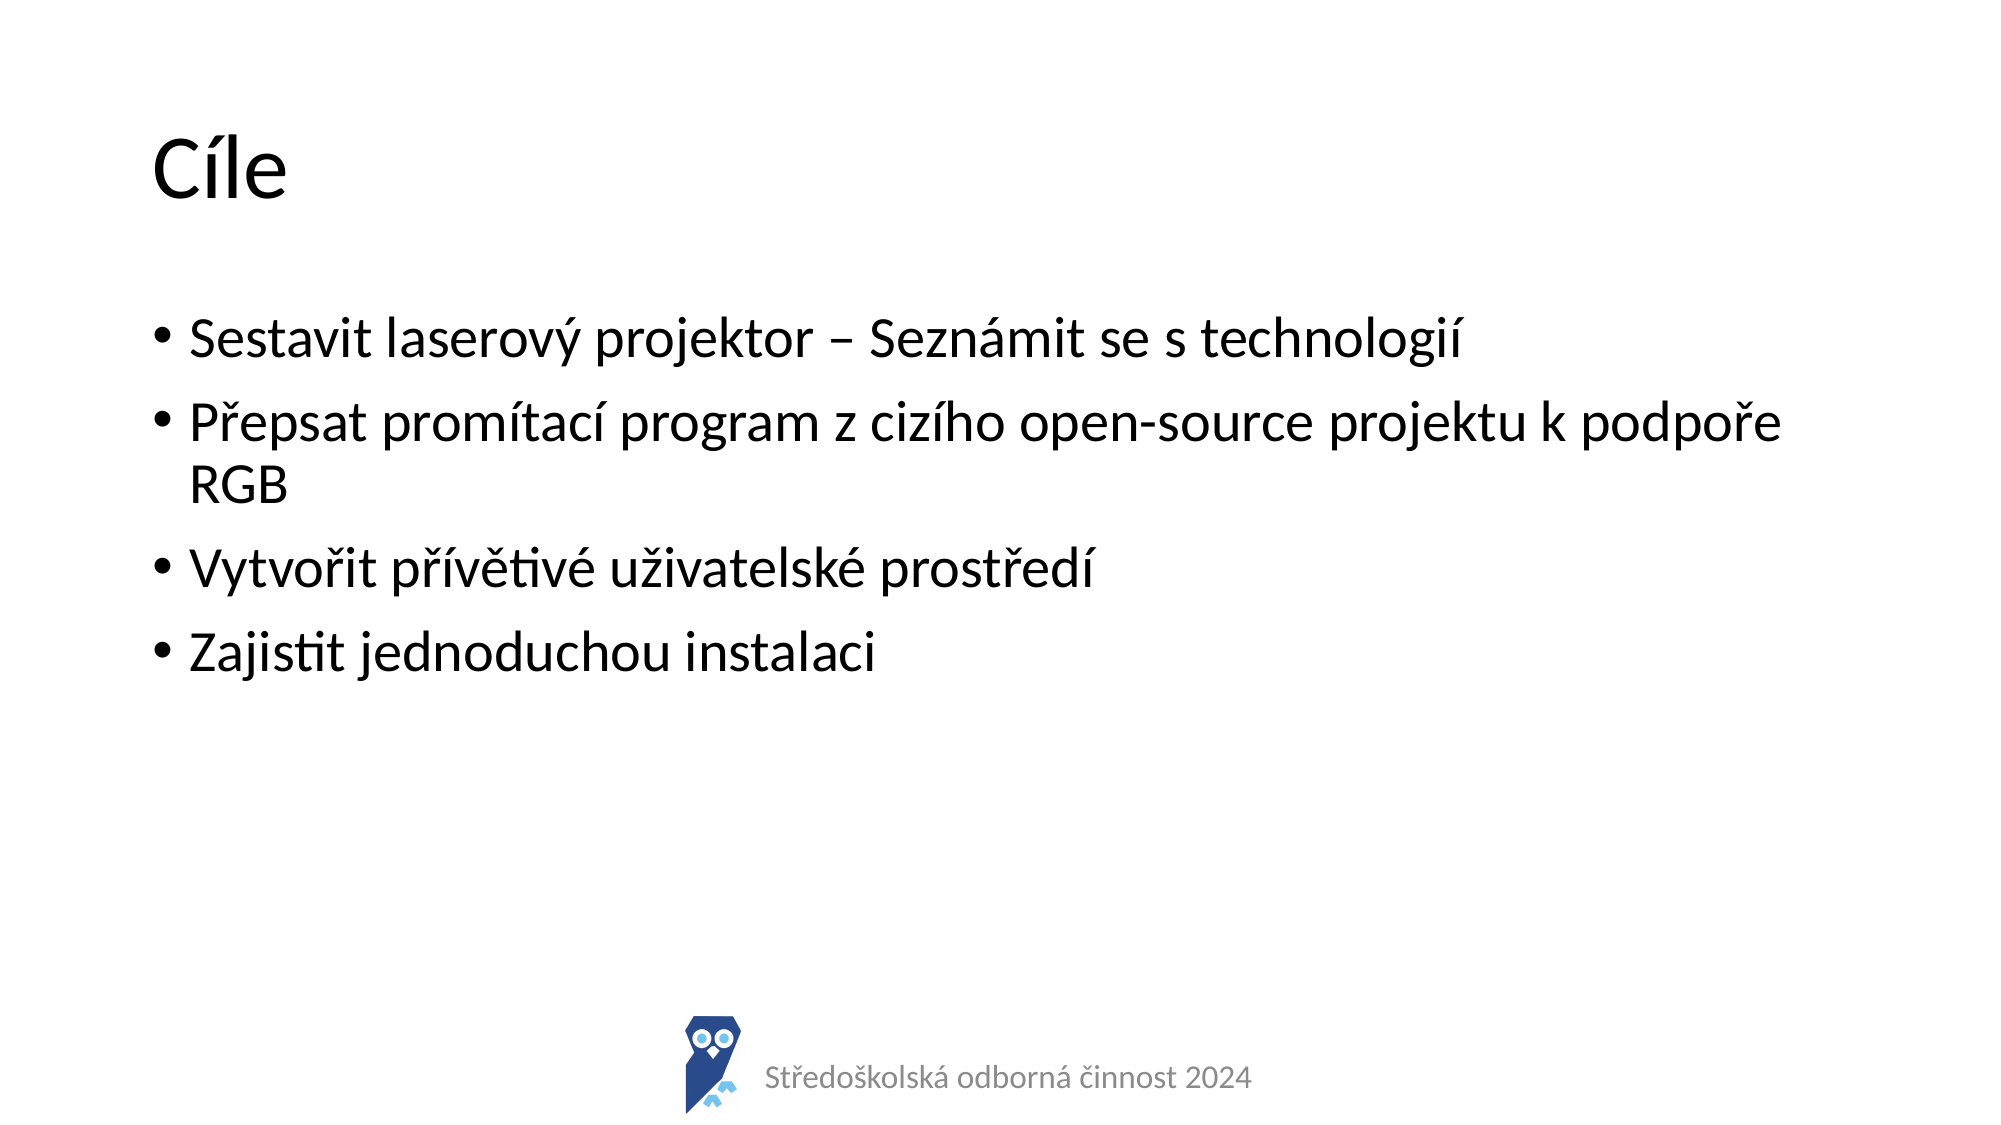

# Cíle
Sestavit laserový projektor – Seznámit se s technologií
Přepsat promítací program z cizího open-source projektu k podpoře RGB
Vytvořit přívětivé uživatelské prostředí
Zajistit jednoduchou instalaci
Středoškolská odborná činnost 2024